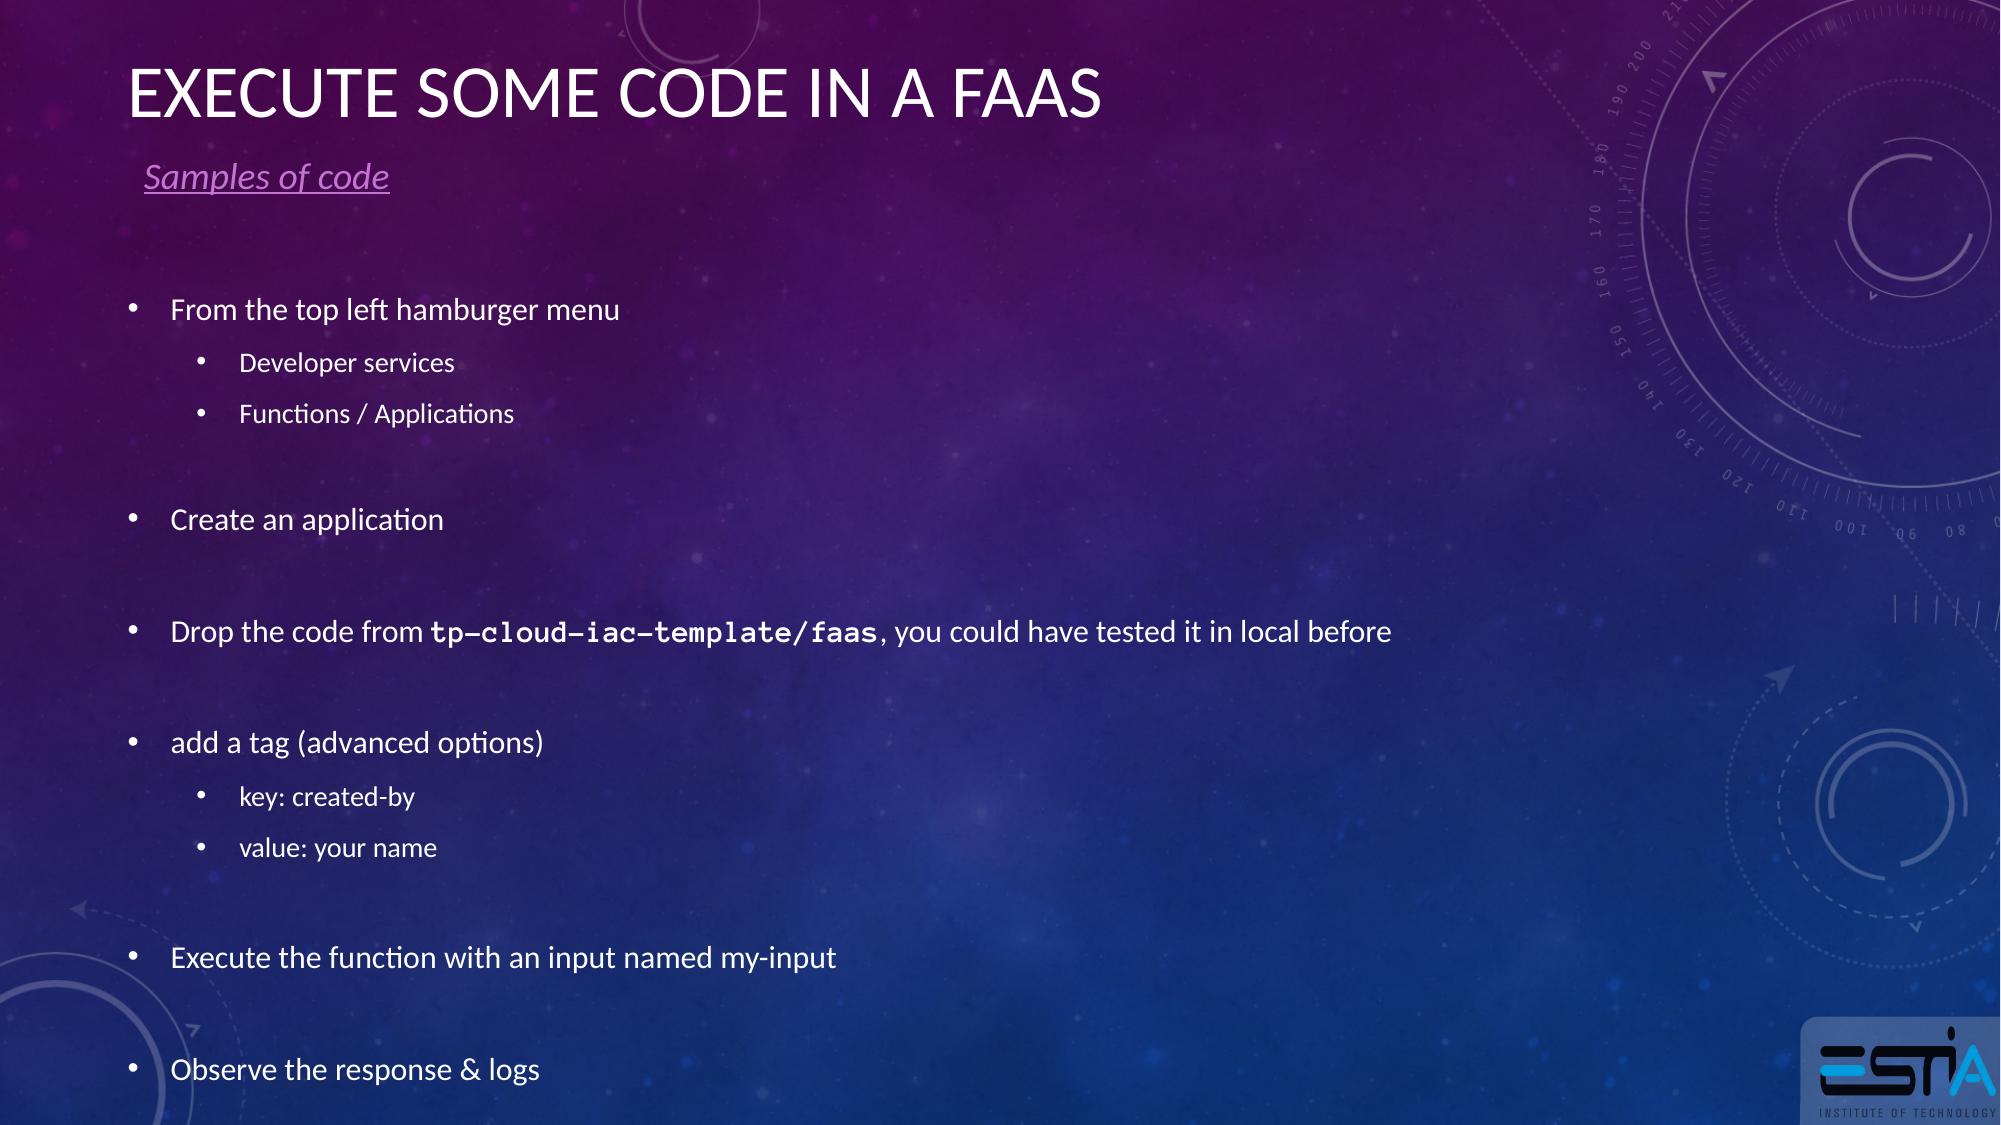

# Execute some code in a FAAS
Samples of code
From the top left hamburger menu
Developer services
Functions / Applications

Create an application

Drop the code from tp-cloud-iac-template/faas, you could have tested it in local before

add a tag (advanced options)
key: created-by
value: your name

Execute the function with an input named my-input

Observe the response & logs